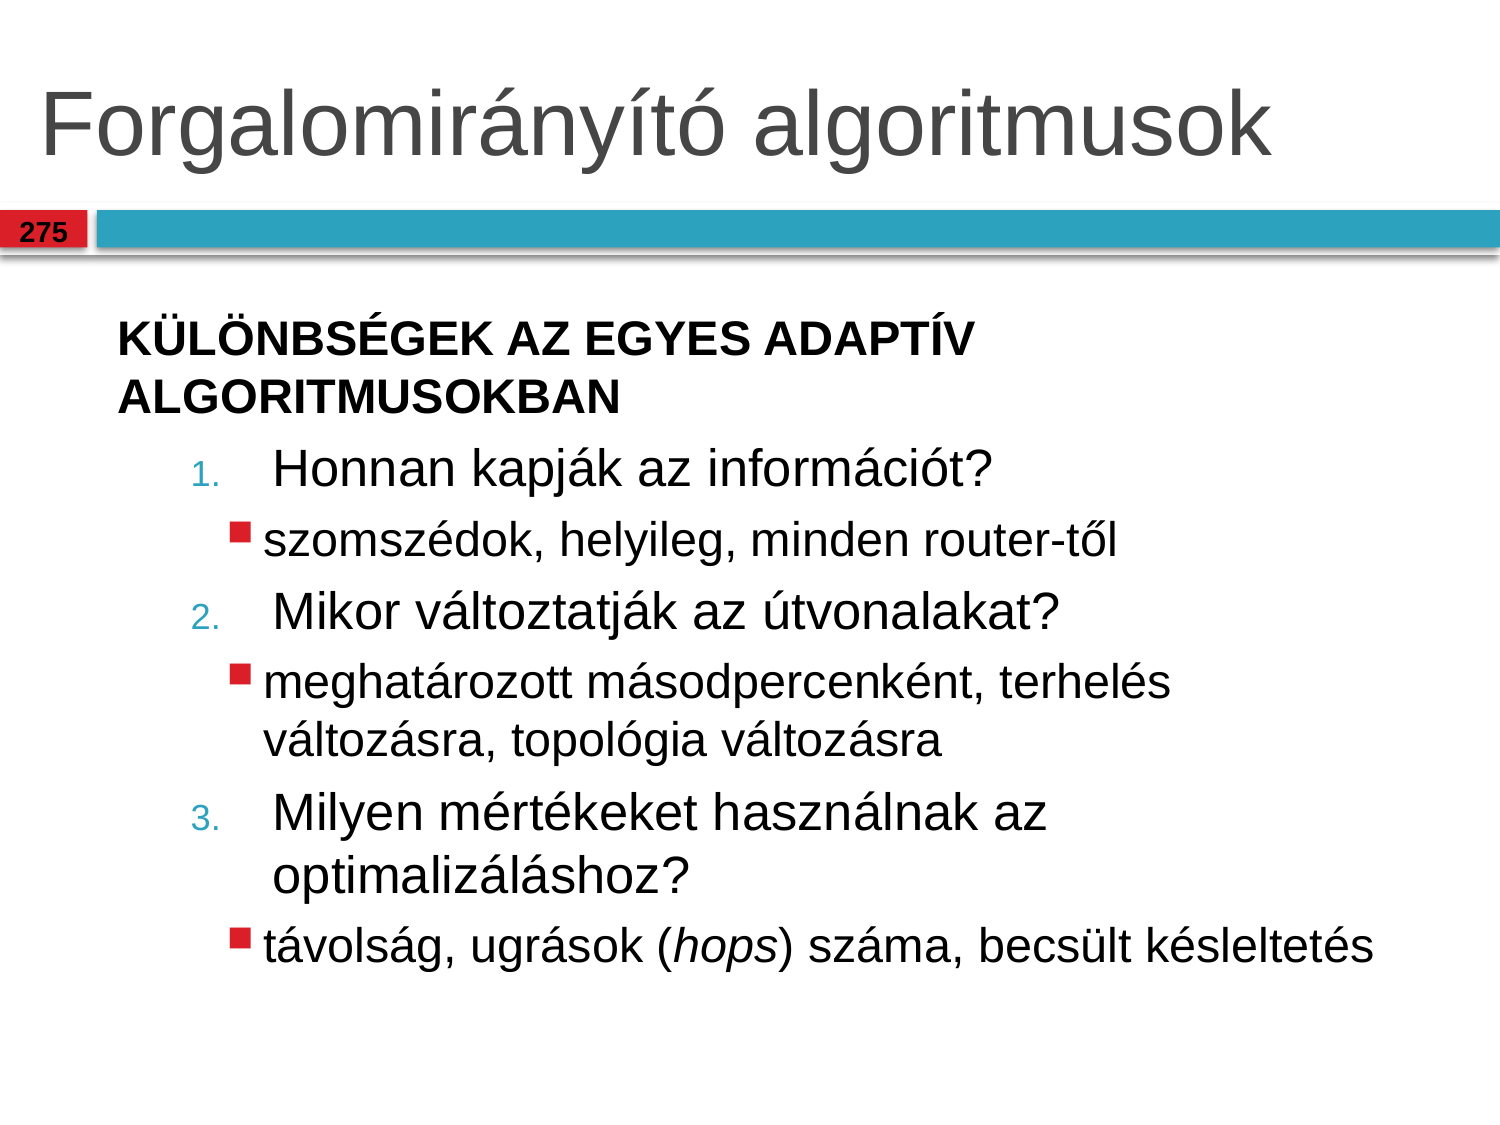

# Forgalomirányító algoritmusok
275
Különbségek az egyes adaptív algoritmusokban
Honnan kapják az információt?
szomszédok, helyileg, minden router-től
Mikor változtatják az útvonalakat?
meghatározott másodpercenként, terhelés változásra, topológia változásra
Milyen mértékeket használnak az optimalizáláshoz?
távolság, ugrások (hops) száma, becsült késleltetés